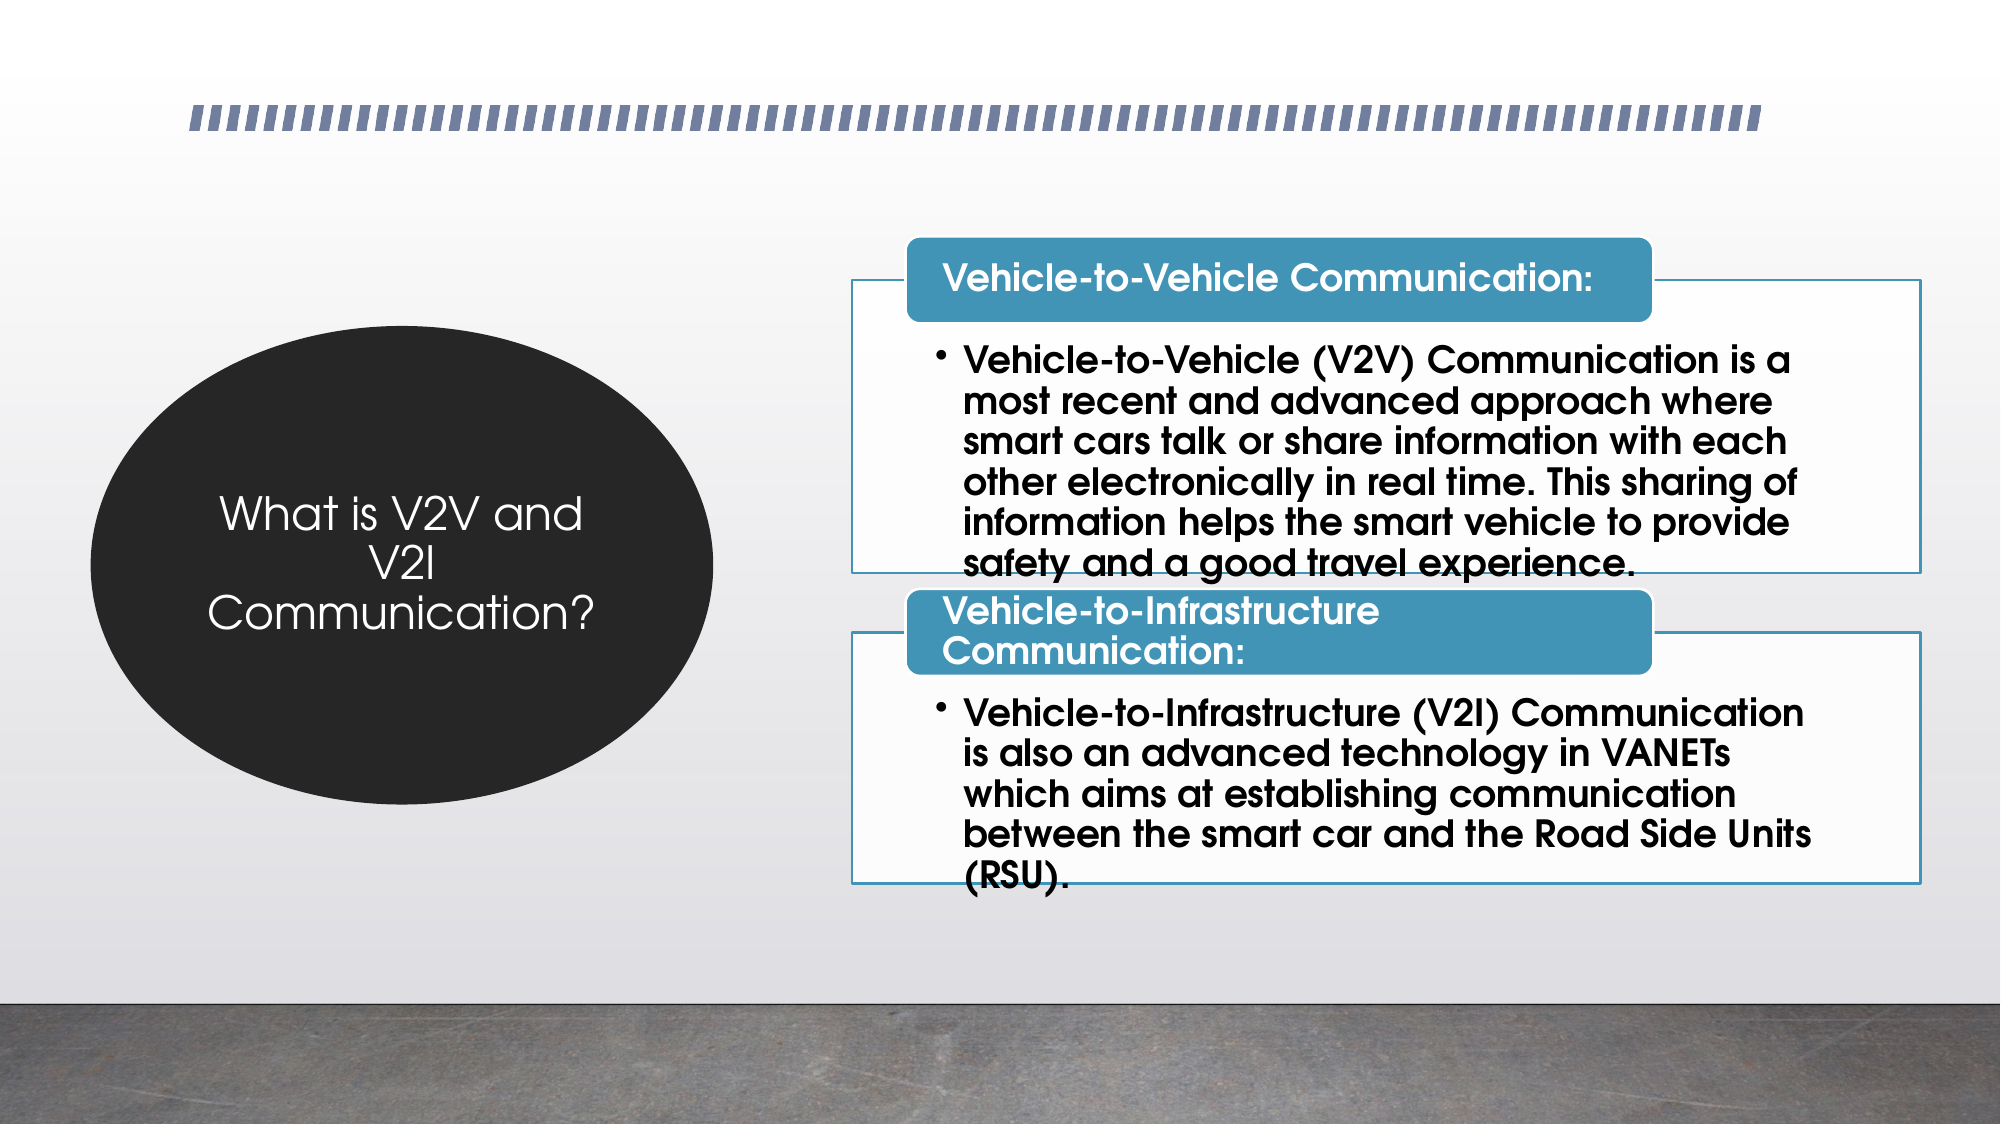

Vehicle-to-Vehicle (V2V) Communication is a most recent and advanced approach where smart cars talk or share information with each other electronically in real time. This sharing of information helps the smart vehicle to provide safety and a good travel experience.
Vehicle-to-Vehicle Communication:
Vehicle-to-Infrastructure (V2I) Communication is also an advanced technology in VANETs which aims at establishing communication between the smart car and the Road Side Units (RSU).
Vehicle-to-Infrastructure Communication:
What is V2V and V2I Communication?